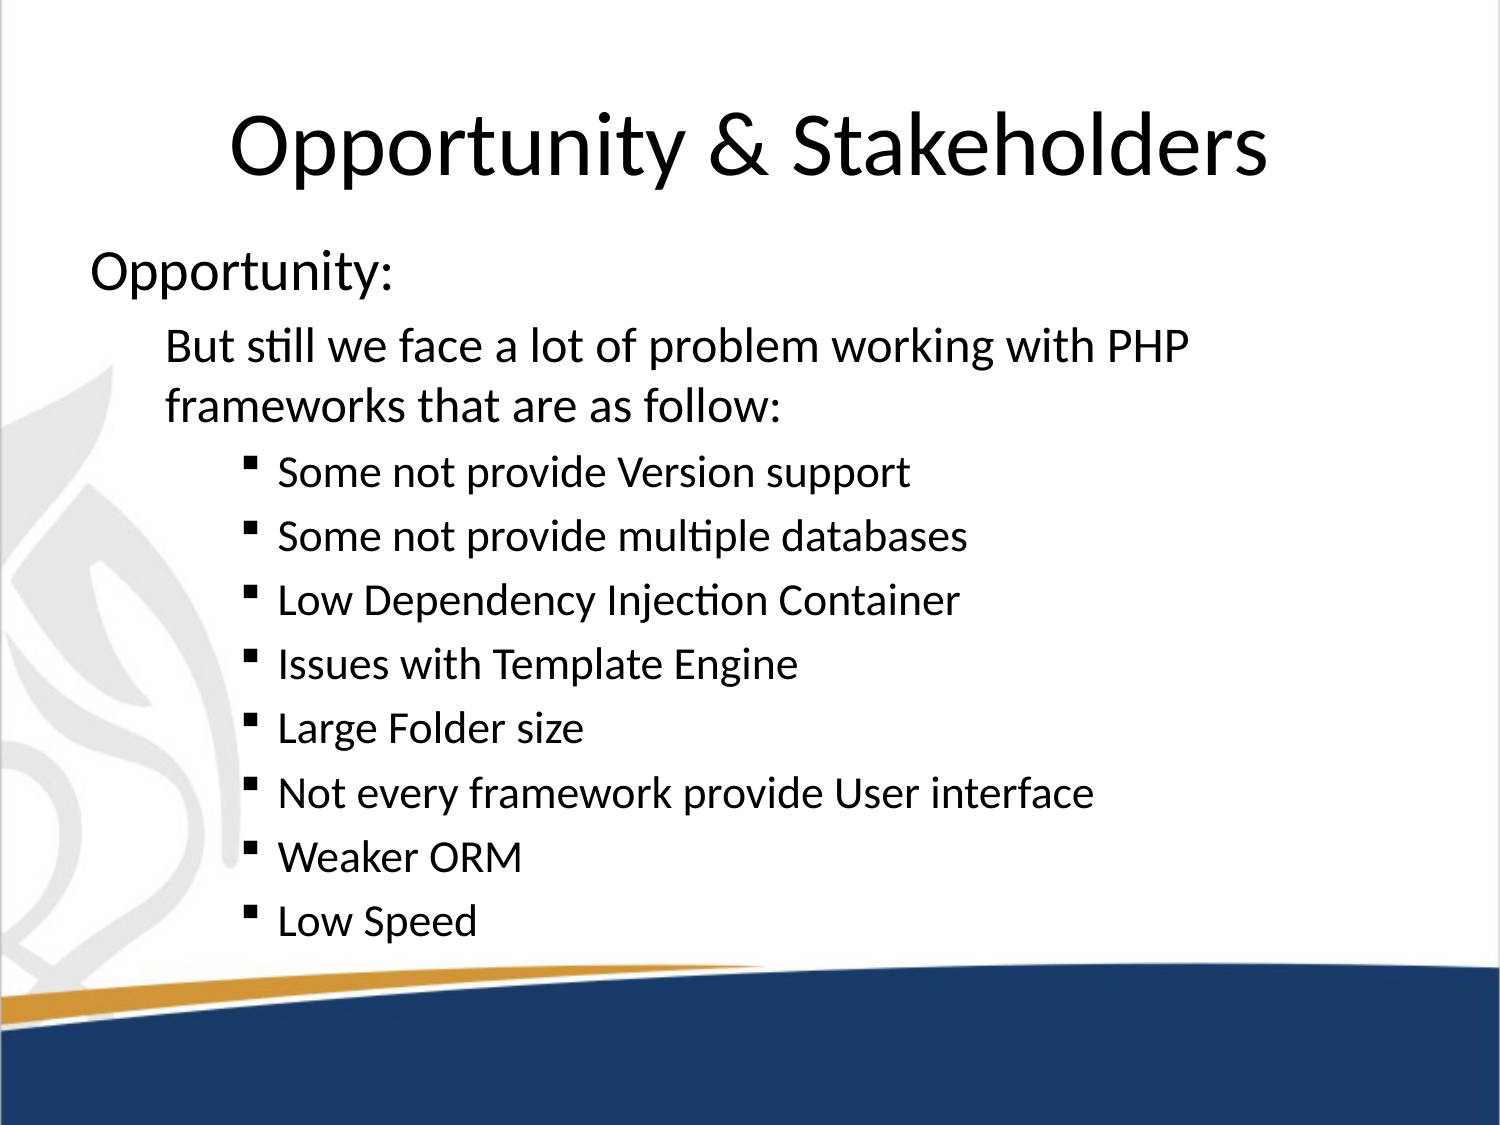

# Opportunity & Stakeholders
Opportunity:
But still we face a lot of problem working with PHP frameworks that are as follow:
Some not provide Version support
Some not provide multiple databases
Low Dependency Injection Container
Issues with Template Engine
Large Folder size
Not every framework provide User interface
Weaker ORM
Low Speed